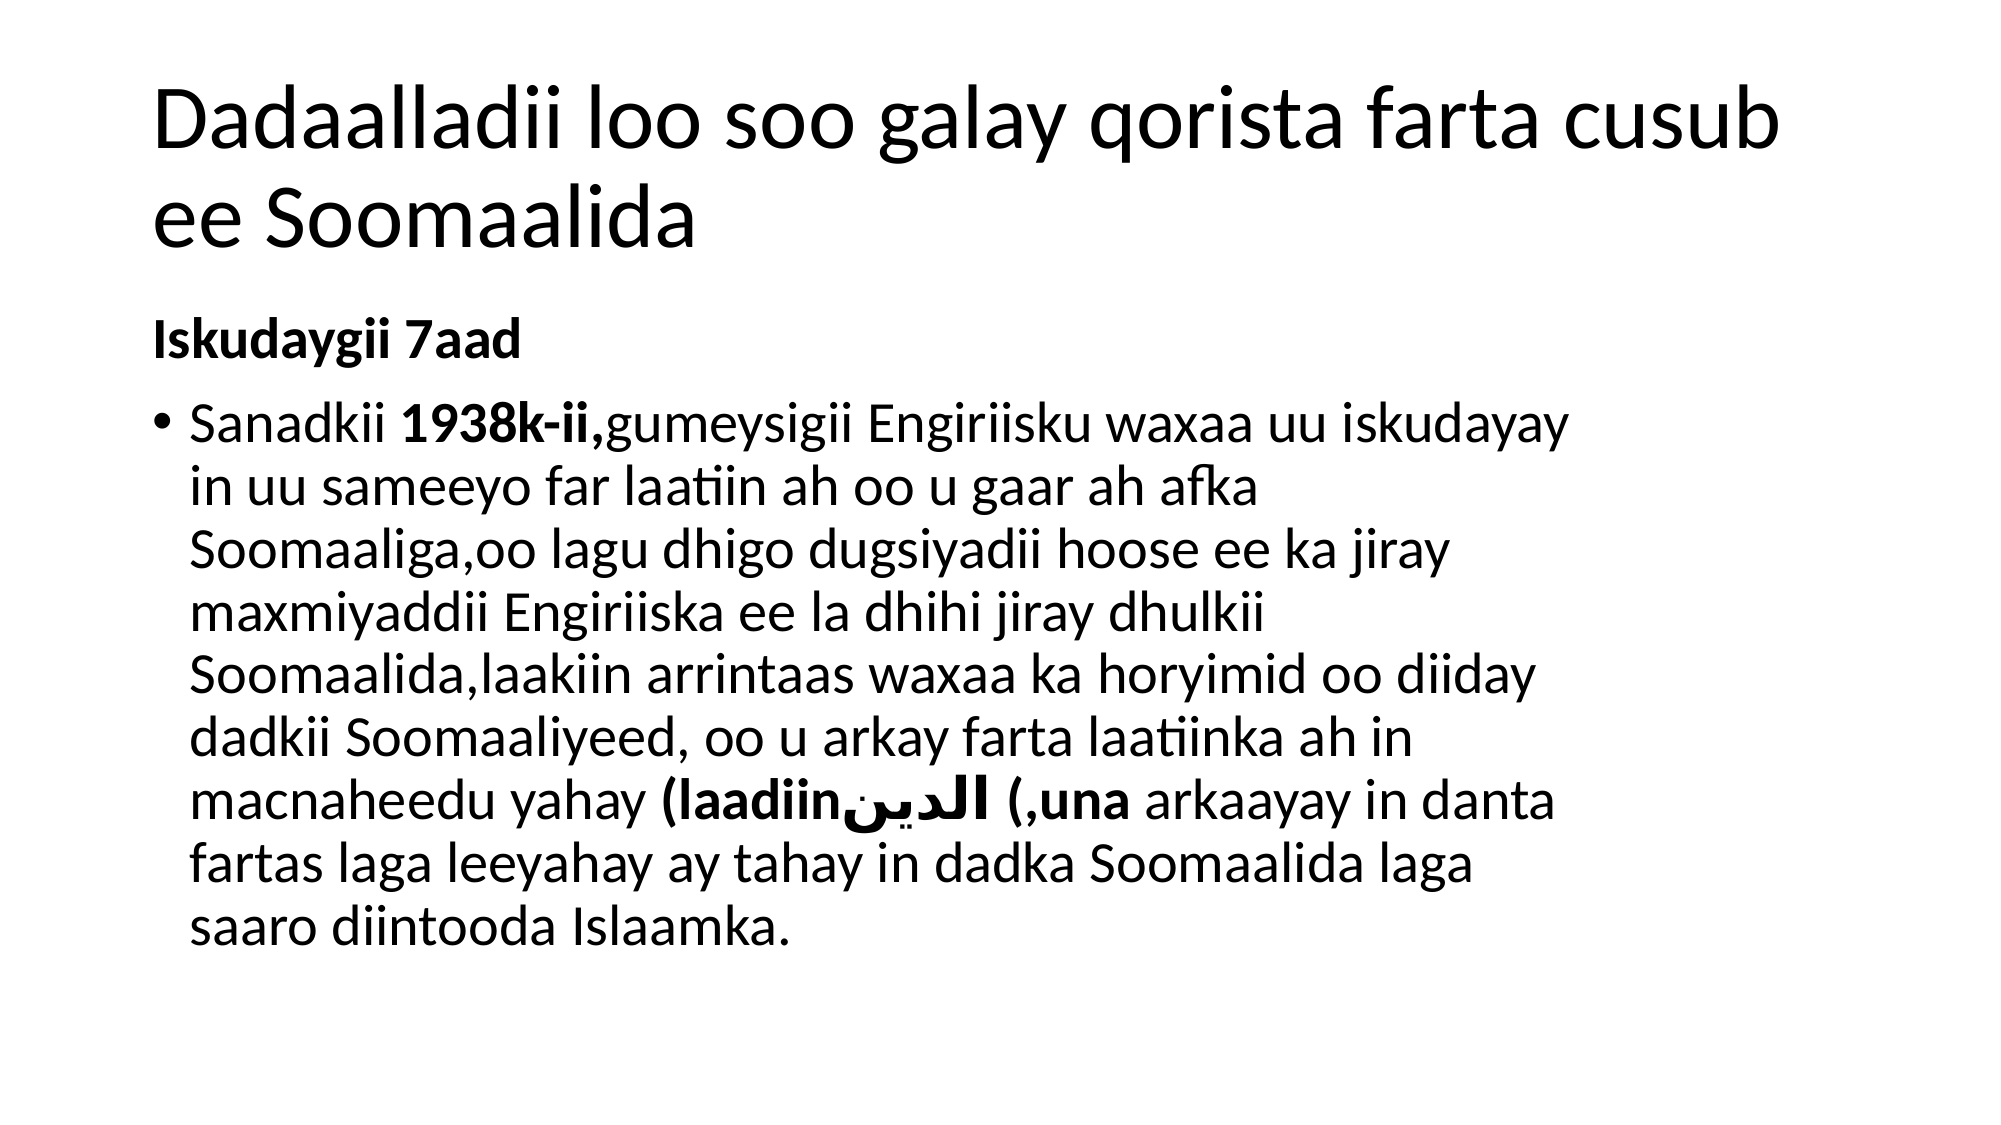

# Dadaalladii loo soo galay qorista farta cusub ee Soomaalida
Iskudaygii 7aad
Sanadkii 1938k-ii,gumeysigii Engiriisku waxaa uu iskudayay in uu sameeyo far laatiin ah oo u gaar ah afka Soomaaliga,oo lagu dhigo dugsiyadii hoose ee ka jiray maxmiyaddii Engiriiska ee la dhihi jiray dhulkii Soomaalida,laakiin arrintaas waxaa ka horyimid oo diiday dadkii Soomaaliyeed, oo u arkay farta laatiinka ah in macnaheedu yahay (laadiinالدين (,una arkaayay in danta fartas laga leeyahay ay tahay in dadka Soomaalida laga saaro diintooda Islaamka.